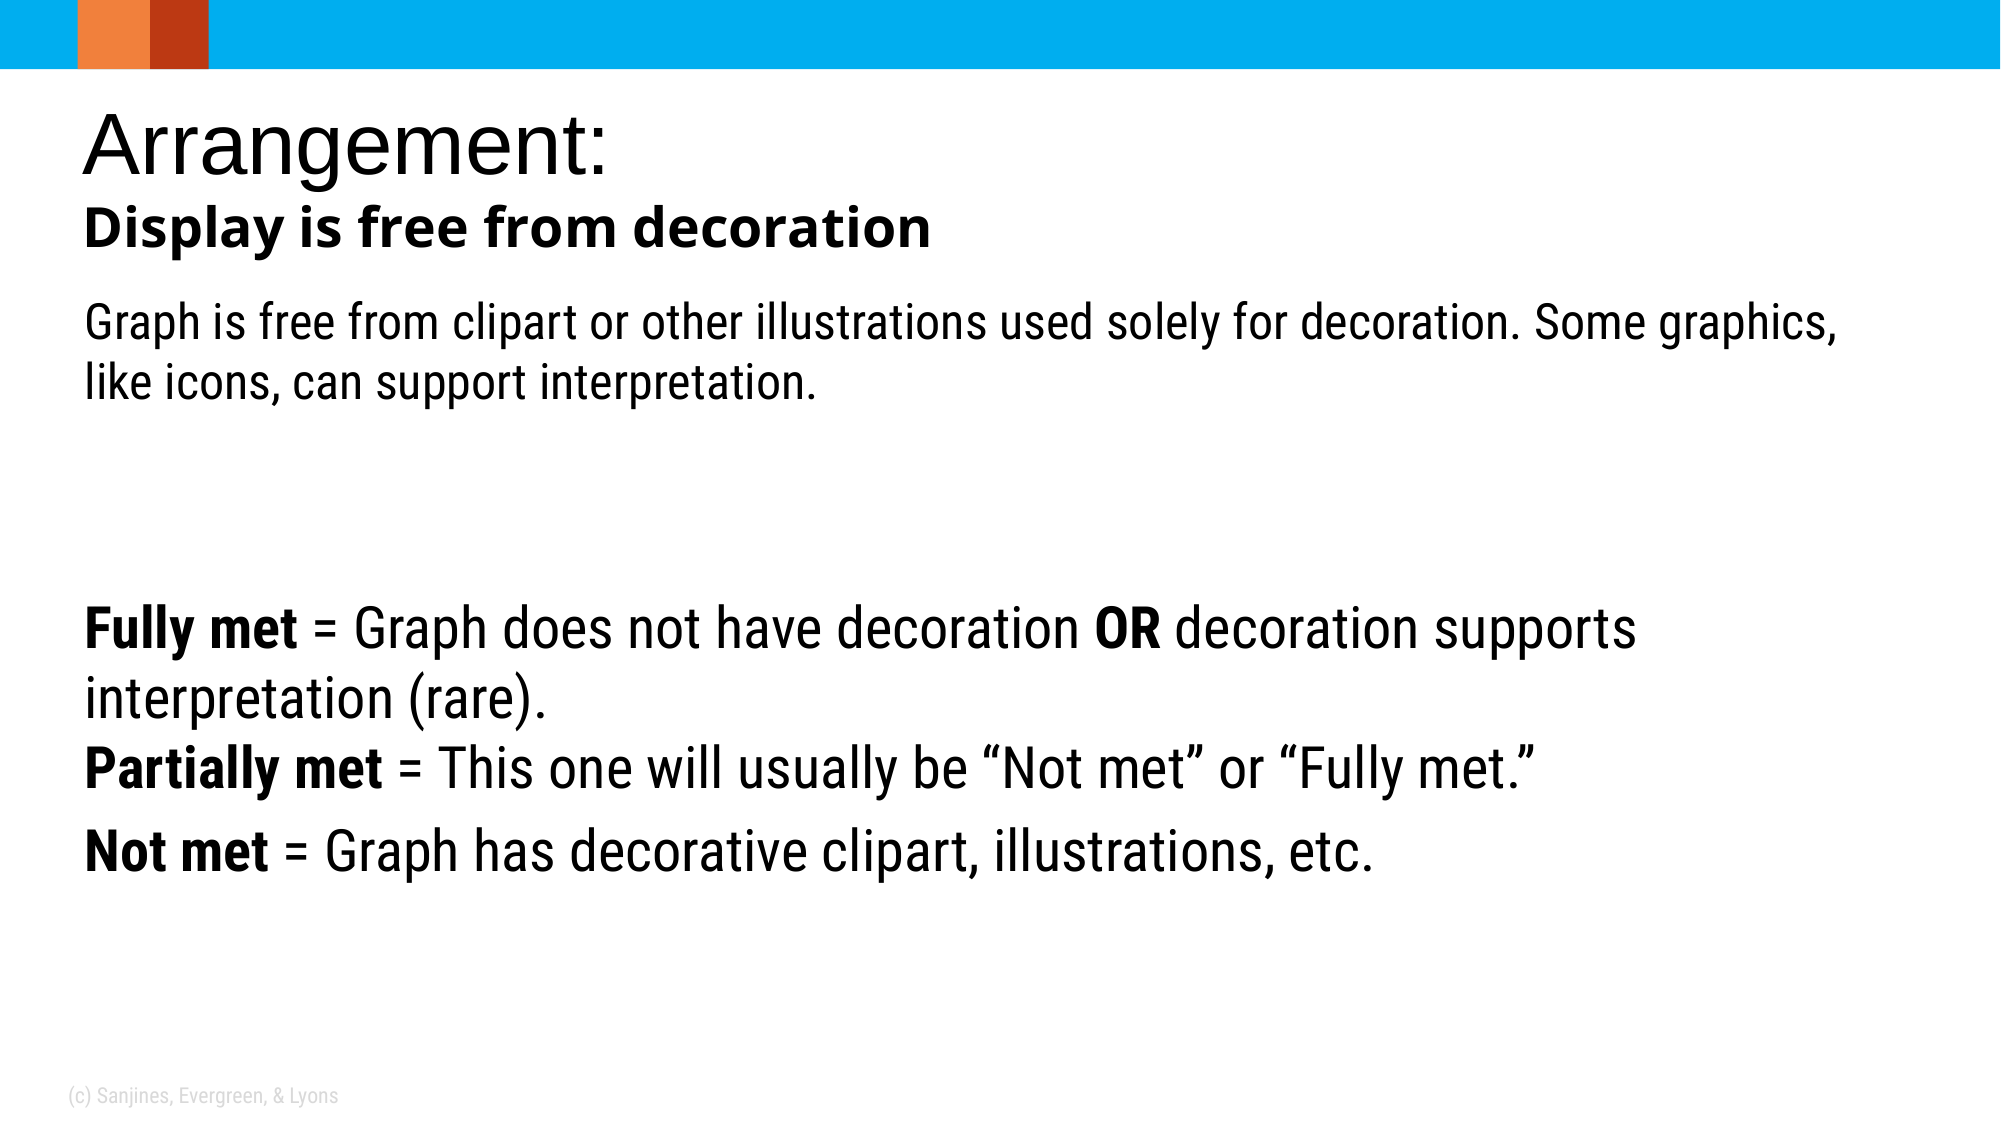

Arrangement:
Display is free from decoration
Graph is free from clipart or other illustrations used solely for decoration. Some graphics, like icons, can support interpretation.
Fully met = Graph does not have decoration OR decoration supports interpretation (rare).
Partially met = This one will usually be “Not met” or “Fully met.”
Not met = Graph has decorative clipart, illustrations, etc.
(c) Sanjines, Evergreen, & Lyons